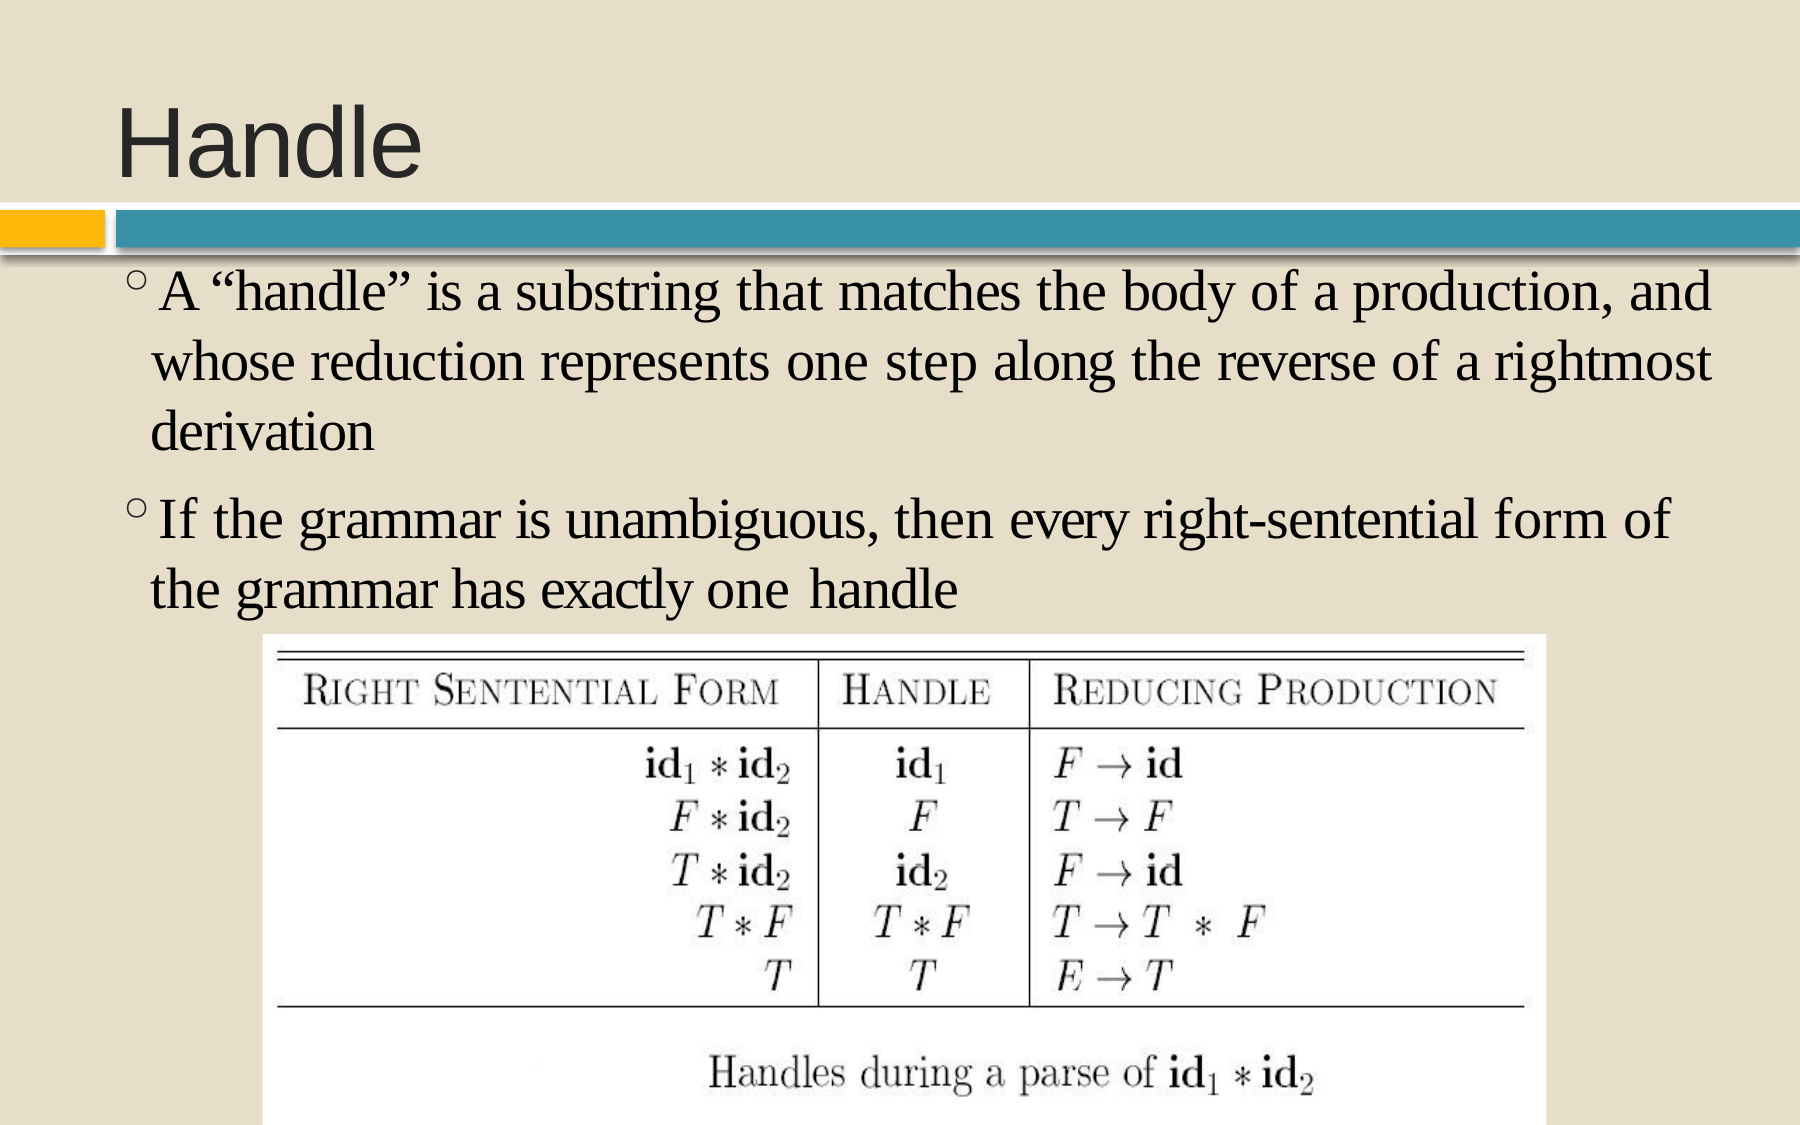

# Handle
A “handle” is a substring that matches the body of a production, and  whose reduction represents one step along the reverse of a rightmost  derivation
If the grammar is unambiguous, then every right-sentential form of  the grammar has exactly one handle